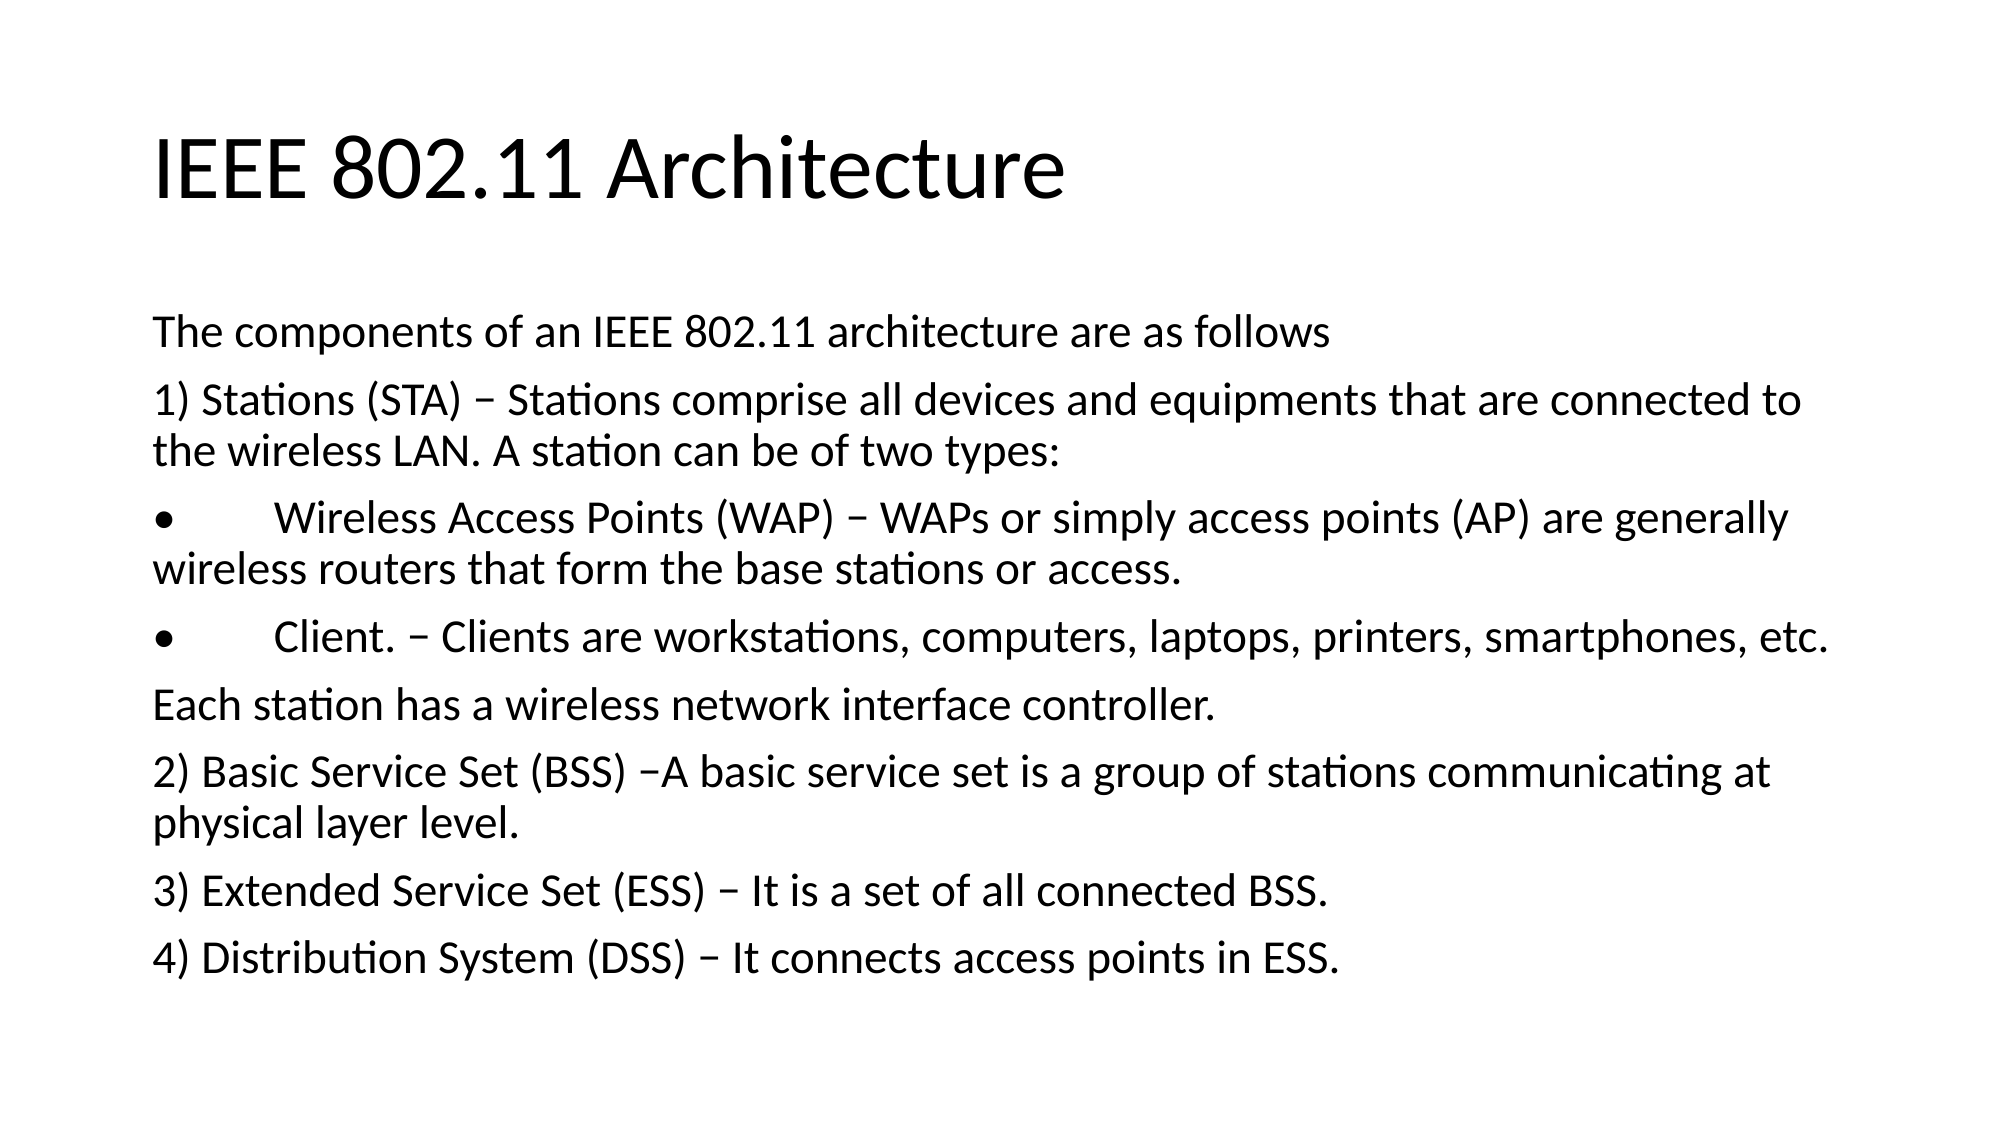

# IEEE 802.11 Architecture
The components of an IEEE 802.11 architecture are as follows
1) Stations (STA) − Stations comprise all devices and equipments that are connected to the wireless LAN. A station can be of two types:
•	Wireless Access Points (WAP) − WAPs or simply access points (AP) are generally wireless routers that form the base stations or access.
•	Client. − Clients are workstations, computers, laptops, printers, smartphones, etc.
Each station has a wireless network interface controller.
2) Basic Service Set (BSS) −A basic service set is a group of stations communicating at physical layer level.
3) Extended Service Set (ESS) − It is a set of all connected BSS.
4) Distribution System (DSS) − It connects access points in ESS.